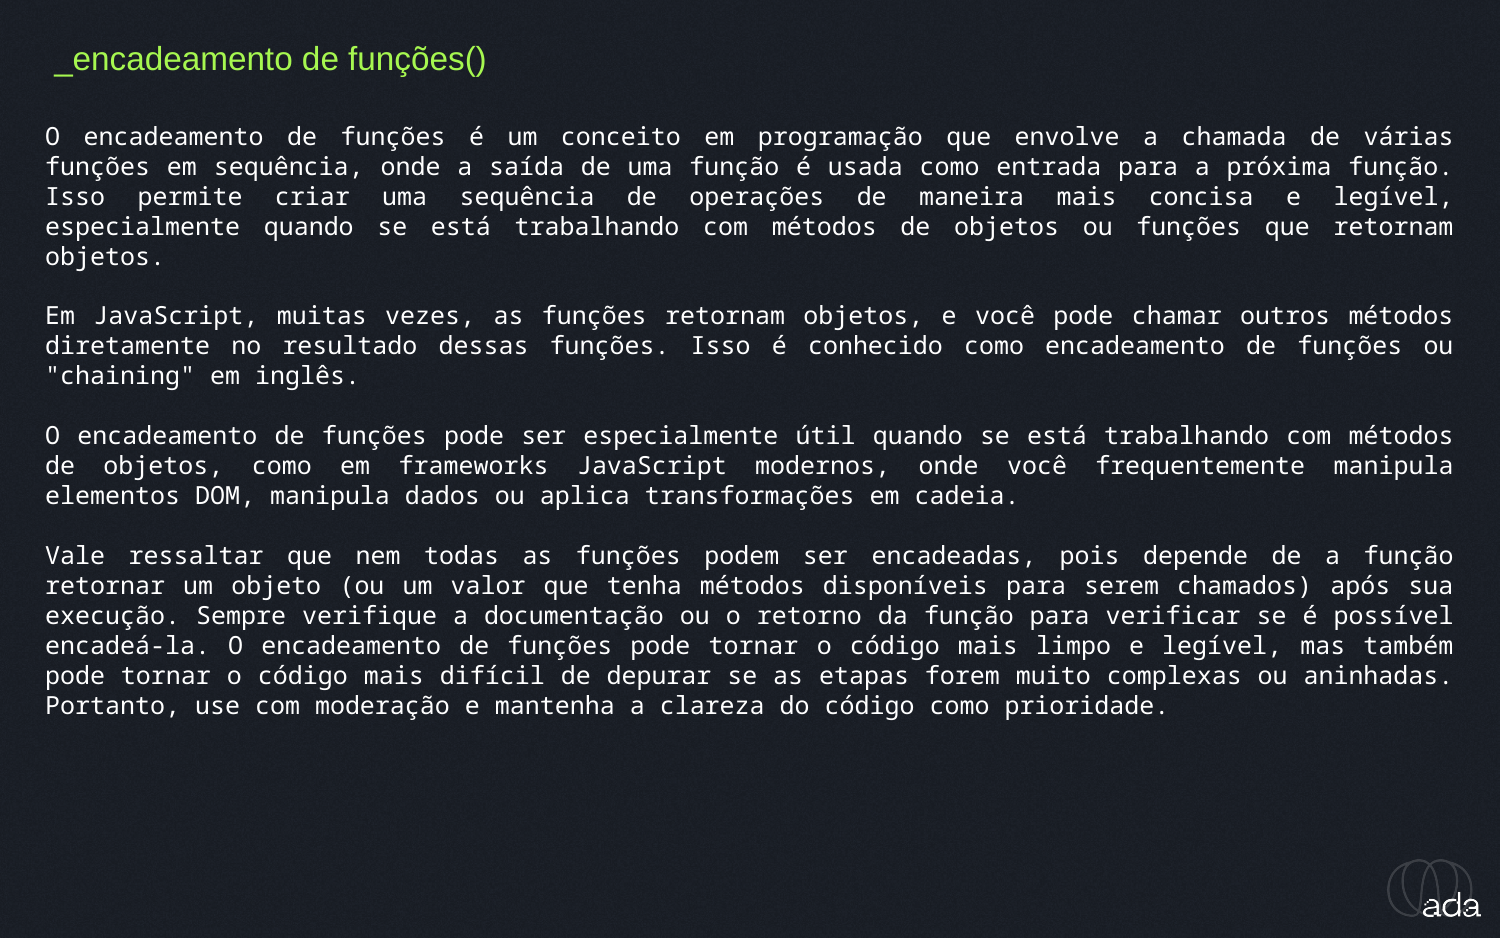

_encadeamento de funções()
O encadeamento de funções é um conceito em programação que envolve a chamada de várias funções em sequência, onde a saída de uma função é usada como entrada para a próxima função. Isso permite criar uma sequência de operações de maneira mais concisa e legível, especialmente quando se está trabalhando com métodos de objetos ou funções que retornam objetos.

Em JavaScript, muitas vezes, as funções retornam objetos, e você pode chamar outros métodos diretamente no resultado dessas funções. Isso é conhecido como encadeamento de funções ou "chaining" em inglês.

O encadeamento de funções pode ser especialmente útil quando se está trabalhando com métodos de objetos, como em frameworks JavaScript modernos, onde você frequentemente manipula elementos DOM, manipula dados ou aplica transformações em cadeia.

Vale ressaltar que nem todas as funções podem ser encadeadas, pois depende de a função retornar um objeto (ou um valor que tenha métodos disponíveis para serem chamados) após sua execução. Sempre verifique a documentação ou o retorno da função para verificar se é possível encadeá-la. O encadeamento de funções pode tornar o código mais limpo e legível, mas também pode tornar o código mais difícil de depurar se as etapas forem muito complexas ou aninhadas. Portanto, use com moderação e mantenha a clareza do código como prioridade.